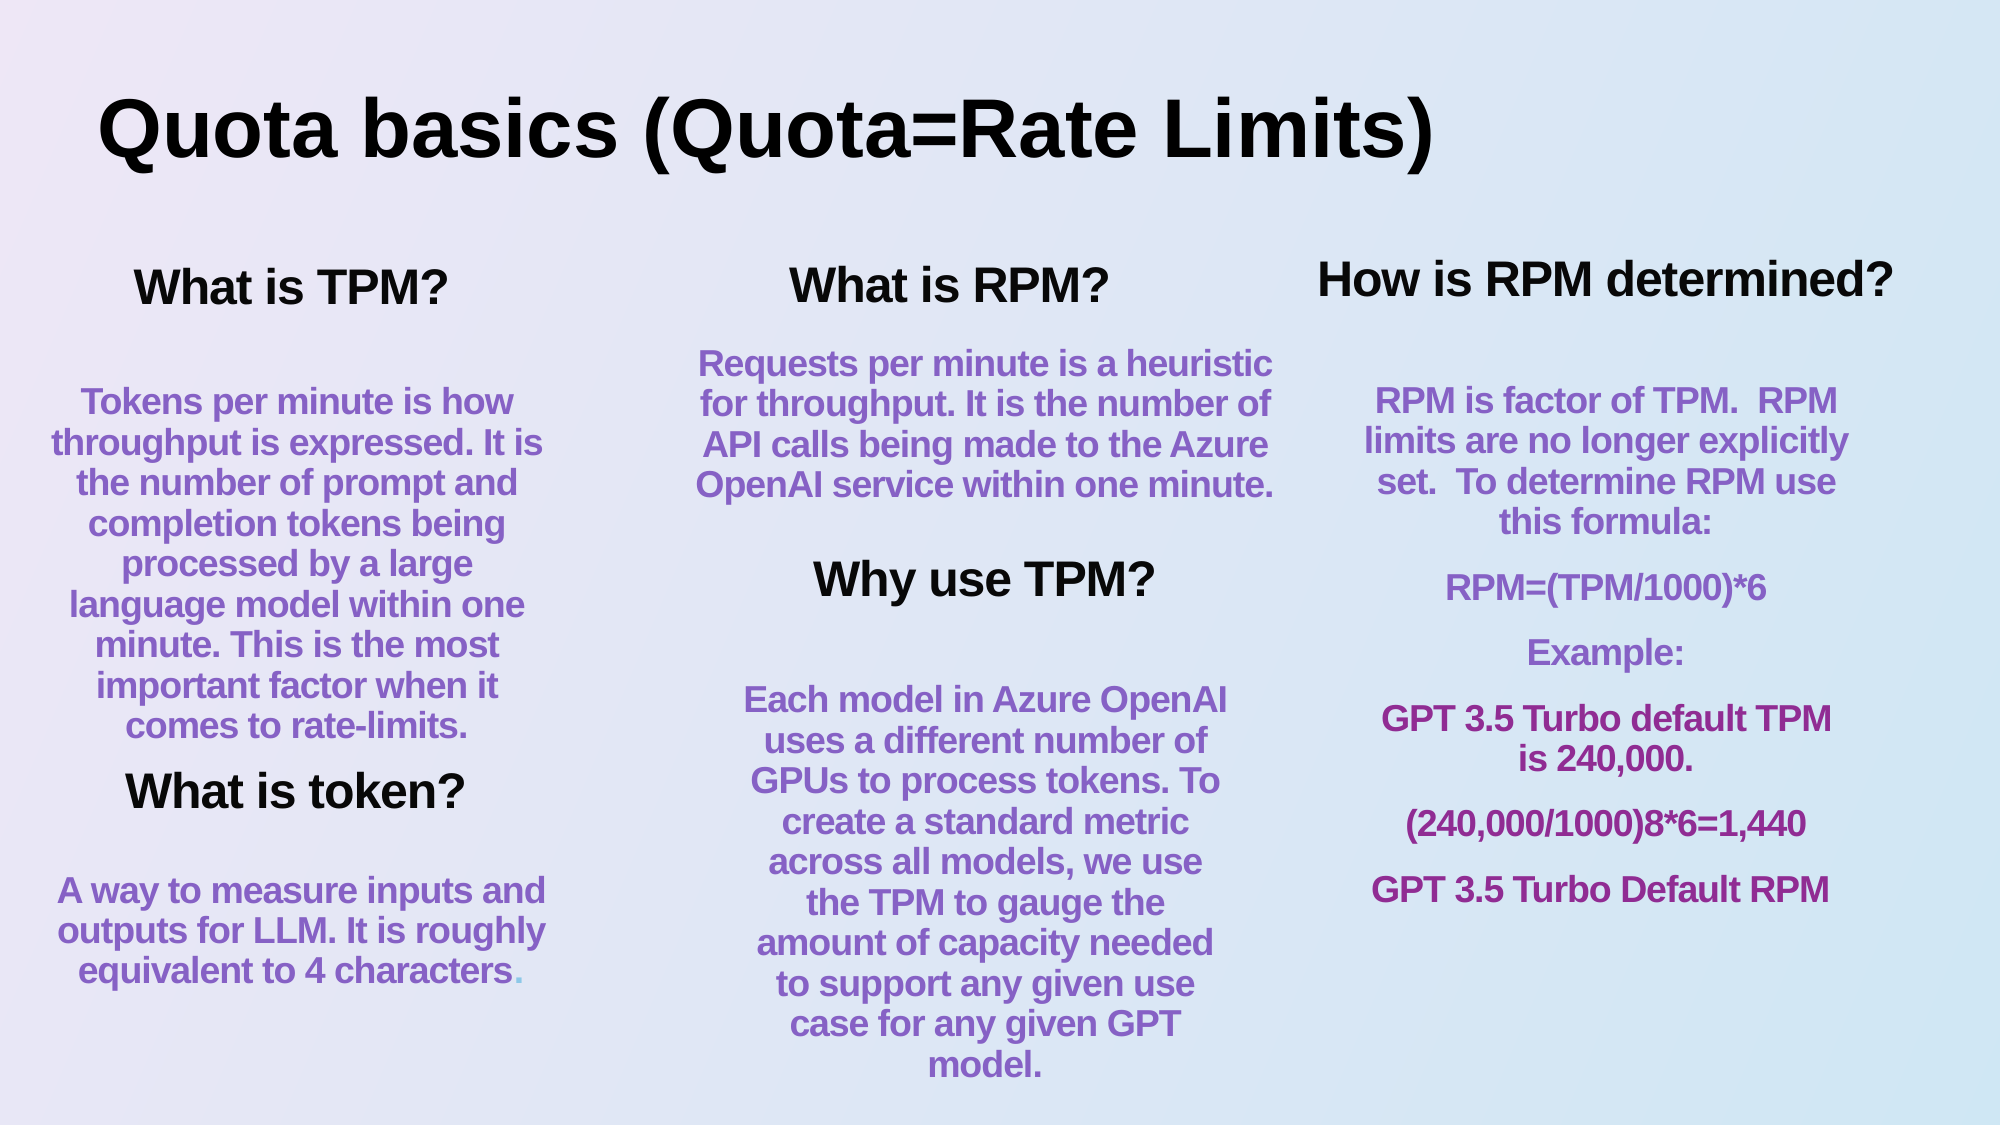

Quota basics (Quota=Rate Limits)
How is RPM determined?

RPM is factor of TPM.  RPM limits are no longer explicitly set.  To determine RPM use this formula:
RPM=(TPM/1000)*6
Example:
GPT 3.5 Turbo default TPM is 240,000.
(240,000/1000)8*6=1,440
GPT 3.5 Turbo Default RPM
What is RPM?
What is TPM?

Tokens per minute is how throughput is expressed. It is the number of prompt and completion tokens being processed by a large language model within one minute. This is the most important factor when it comes to rate-limits.

Requests per minute is a heuristic for throughput. It is the number of API calls being made to the Azure OpenAI service within one minute.
Why use TPM?

Each model in Azure OpenAI uses a different number of GPUs to process tokens. To create a standard metric across all models, we use the TPM to gauge the amount of capacity needed to support any given use case for any given GPT model.
What is token?

A way to measure inputs and outputs for LLM. It is roughly equivalent to 4 characters.